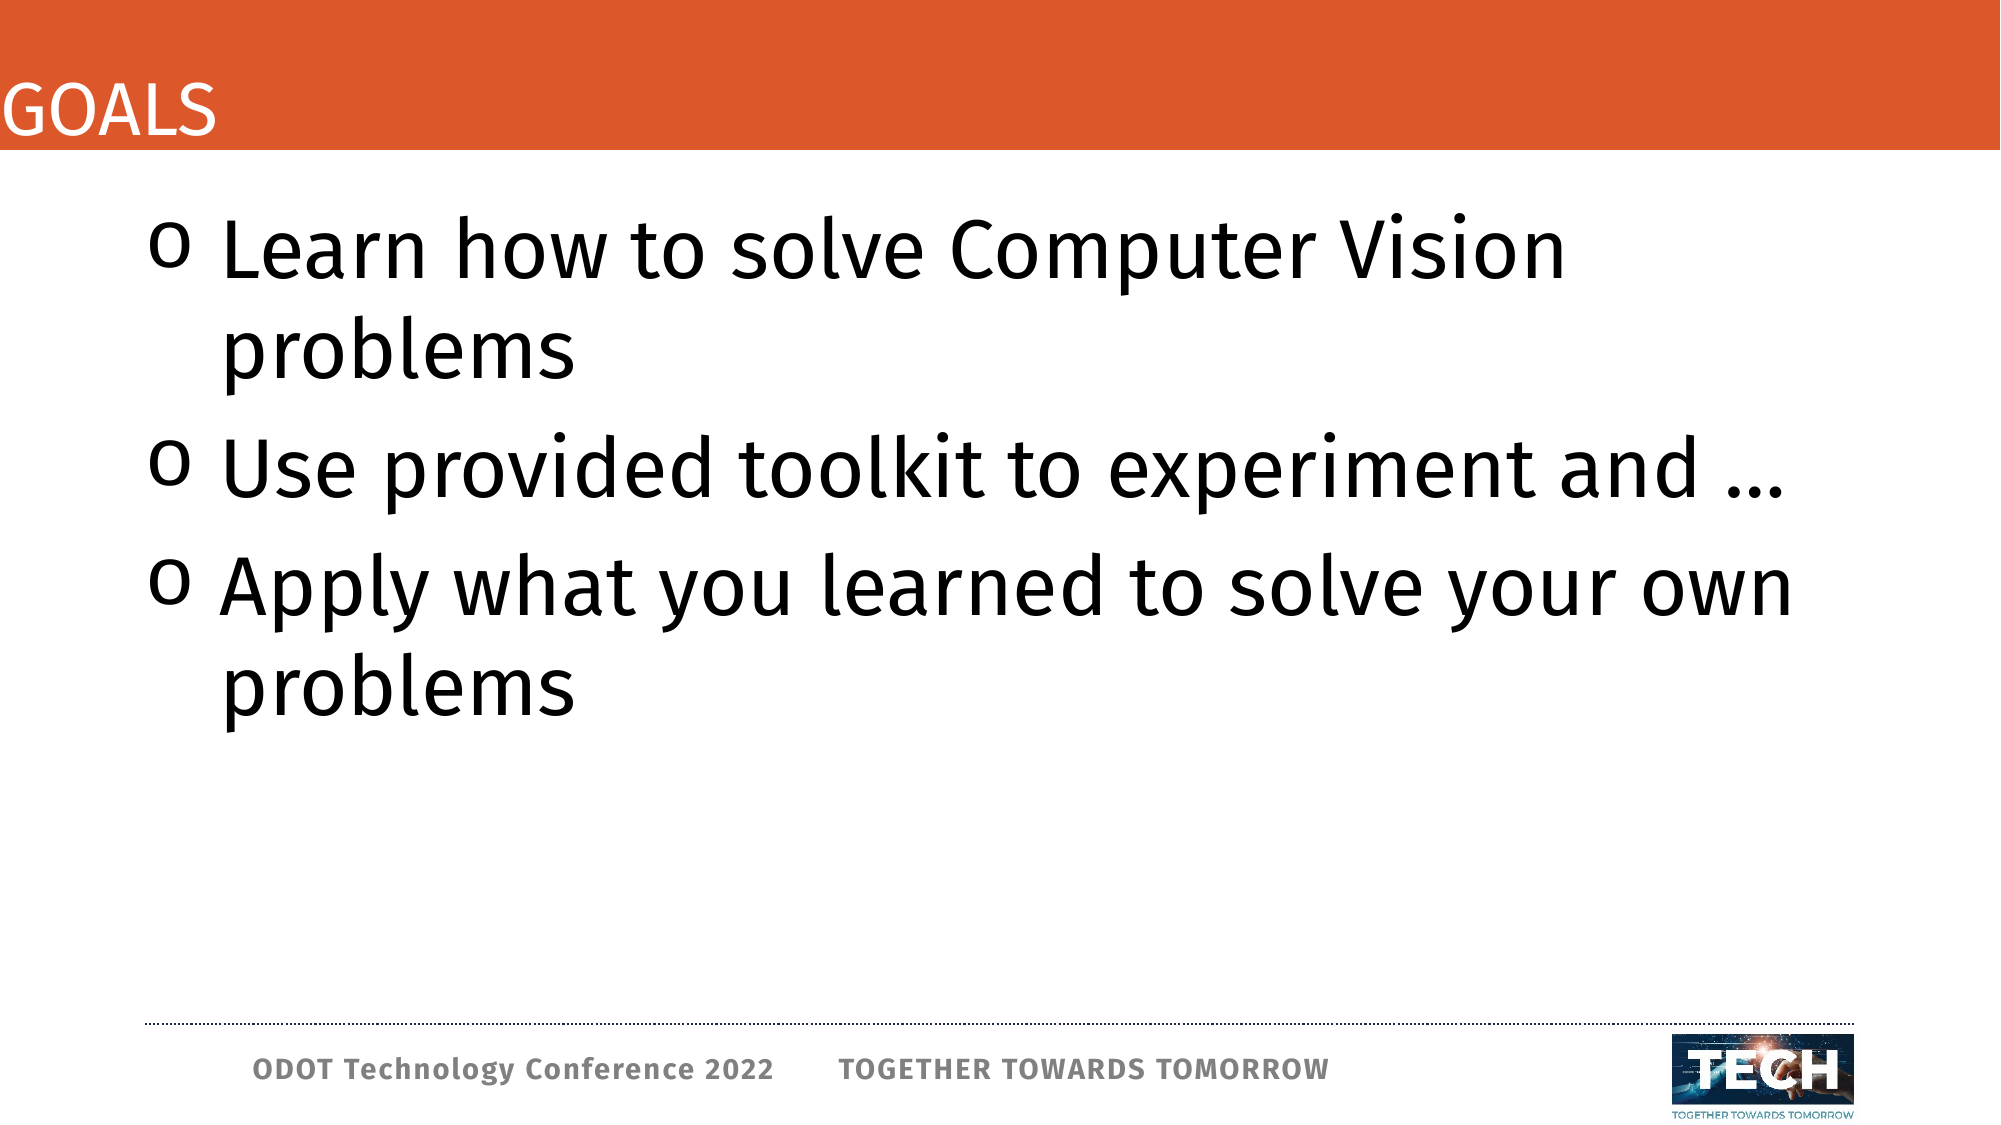

# Goals
Learn how to solve Computer Vision problems
Use provided toolkit to experiment and …
Apply what you learned to solve your own problems
ODOT Technology Conference 2022       TOGETHER TOWARDS TOMORROW
3